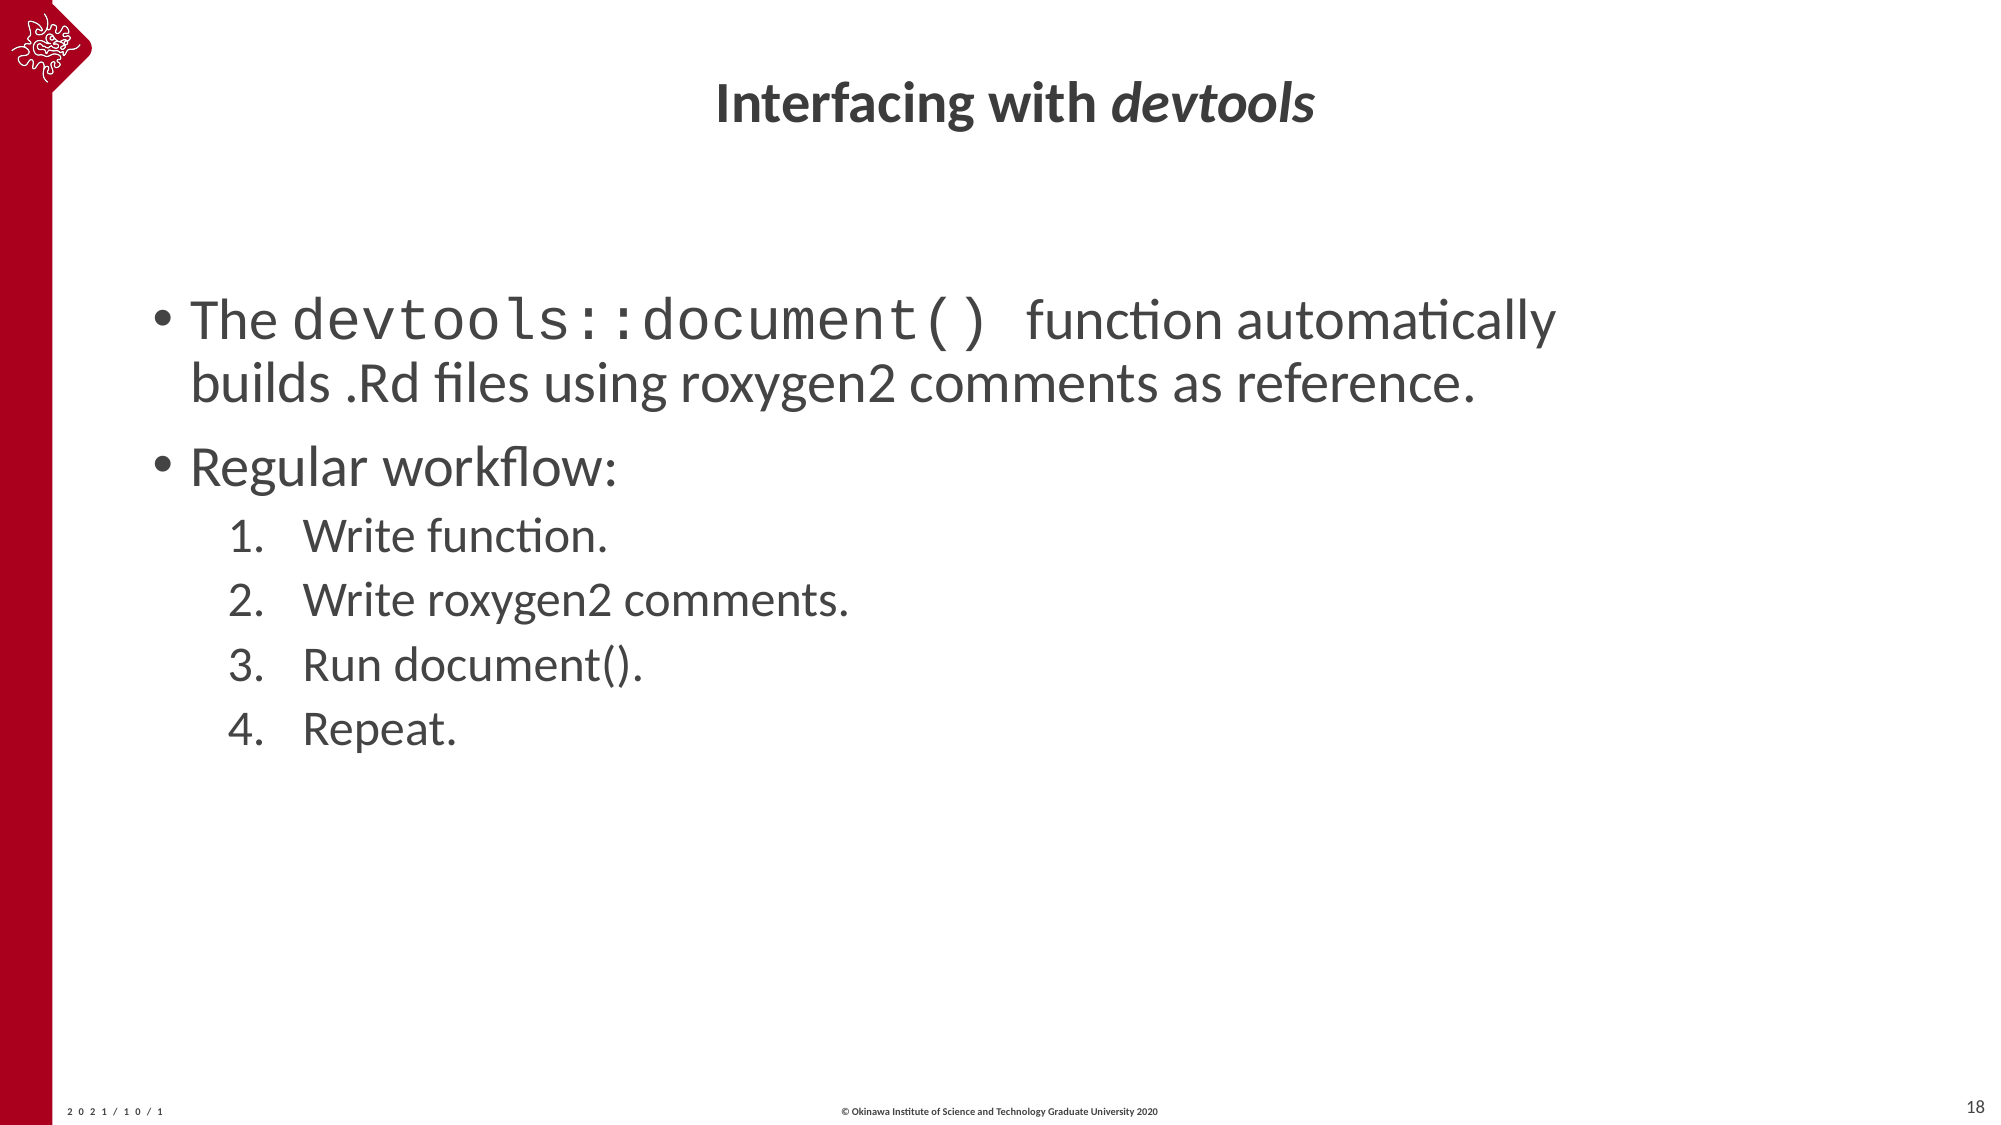

# Interfacing with devtools
The devtools::document() function automatically builds .Rd files using roxygen2 comments as reference.
Regular workflow:
Write function.
Write roxygen2 comments.
Run document().
Repeat.